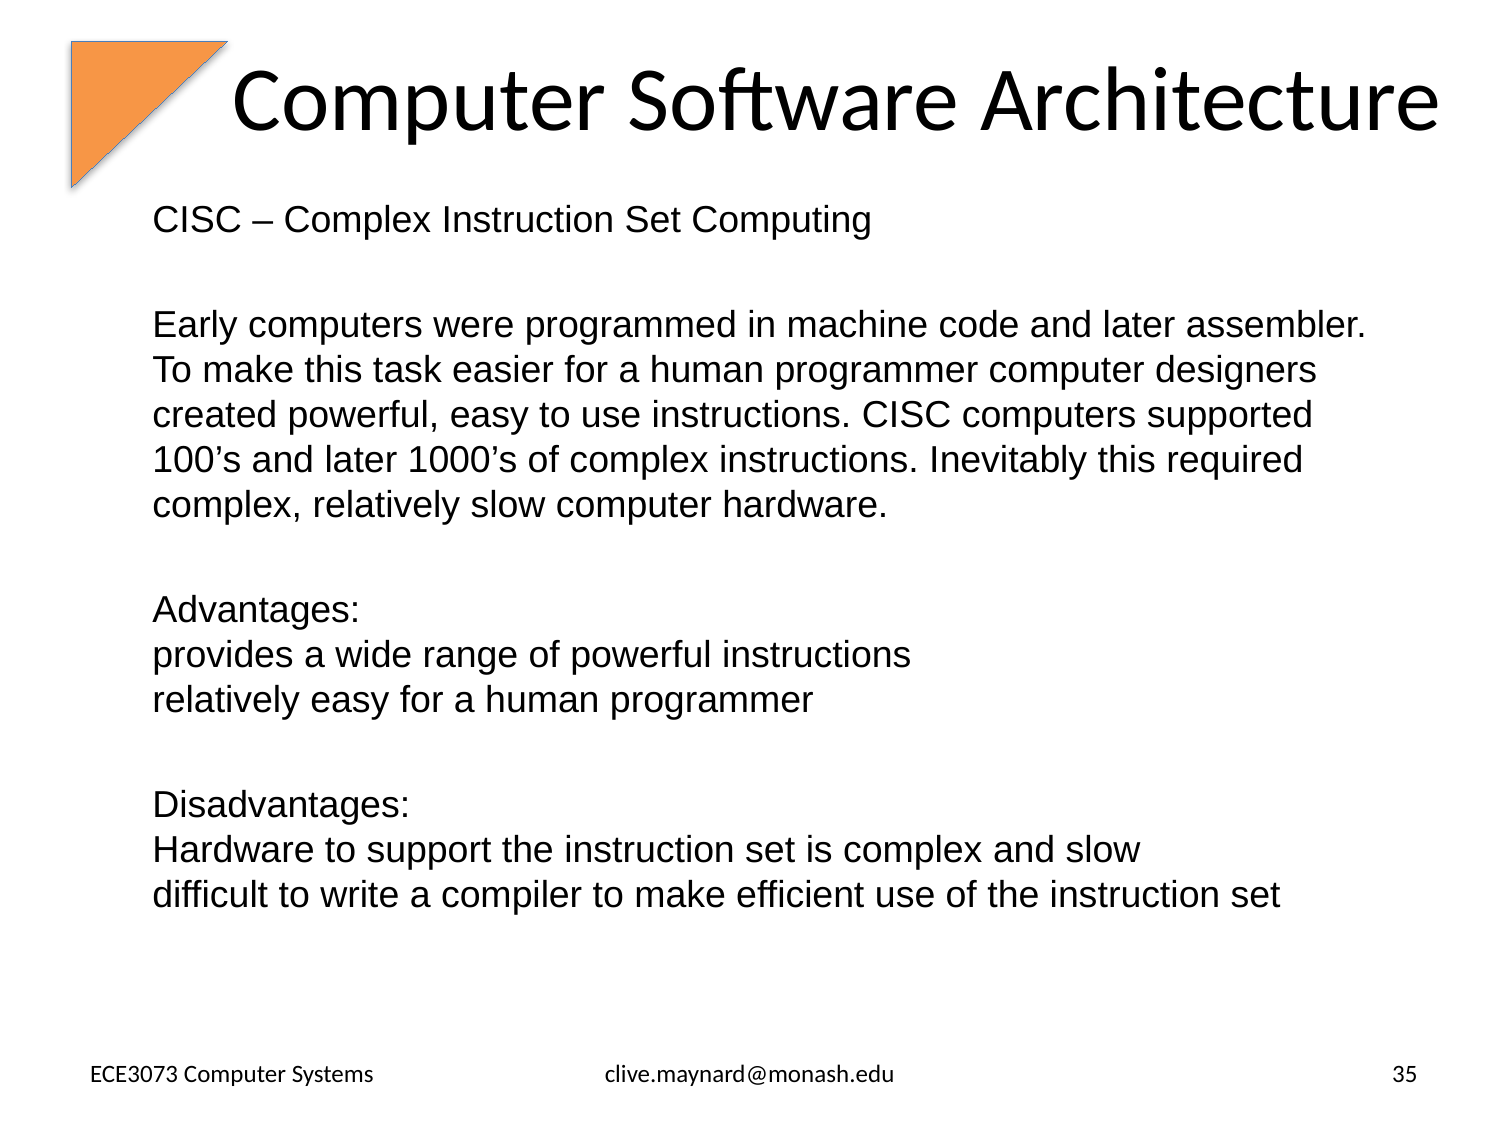

# Computer Software Architecture
CISC – Complex Instruction Set Computing

Early computers were programmed in machine code and later assembler. To make this task easier for a human programmer computer designers created powerful, easy to use instructions. CISC computers supported 100’s and later 1000’s of complex instructions. Inevitably this required complex, relatively slow computer hardware.

Advantages:
provides a wide range of powerful instructions
relatively easy for a human programmer

Disadvantages:
Hardware to support the instruction set is complex and slow
difficult to write a compiler to make efficient use of the instruction set

ECE3073 Computer Systems
clive.maynard@monash.edu
35